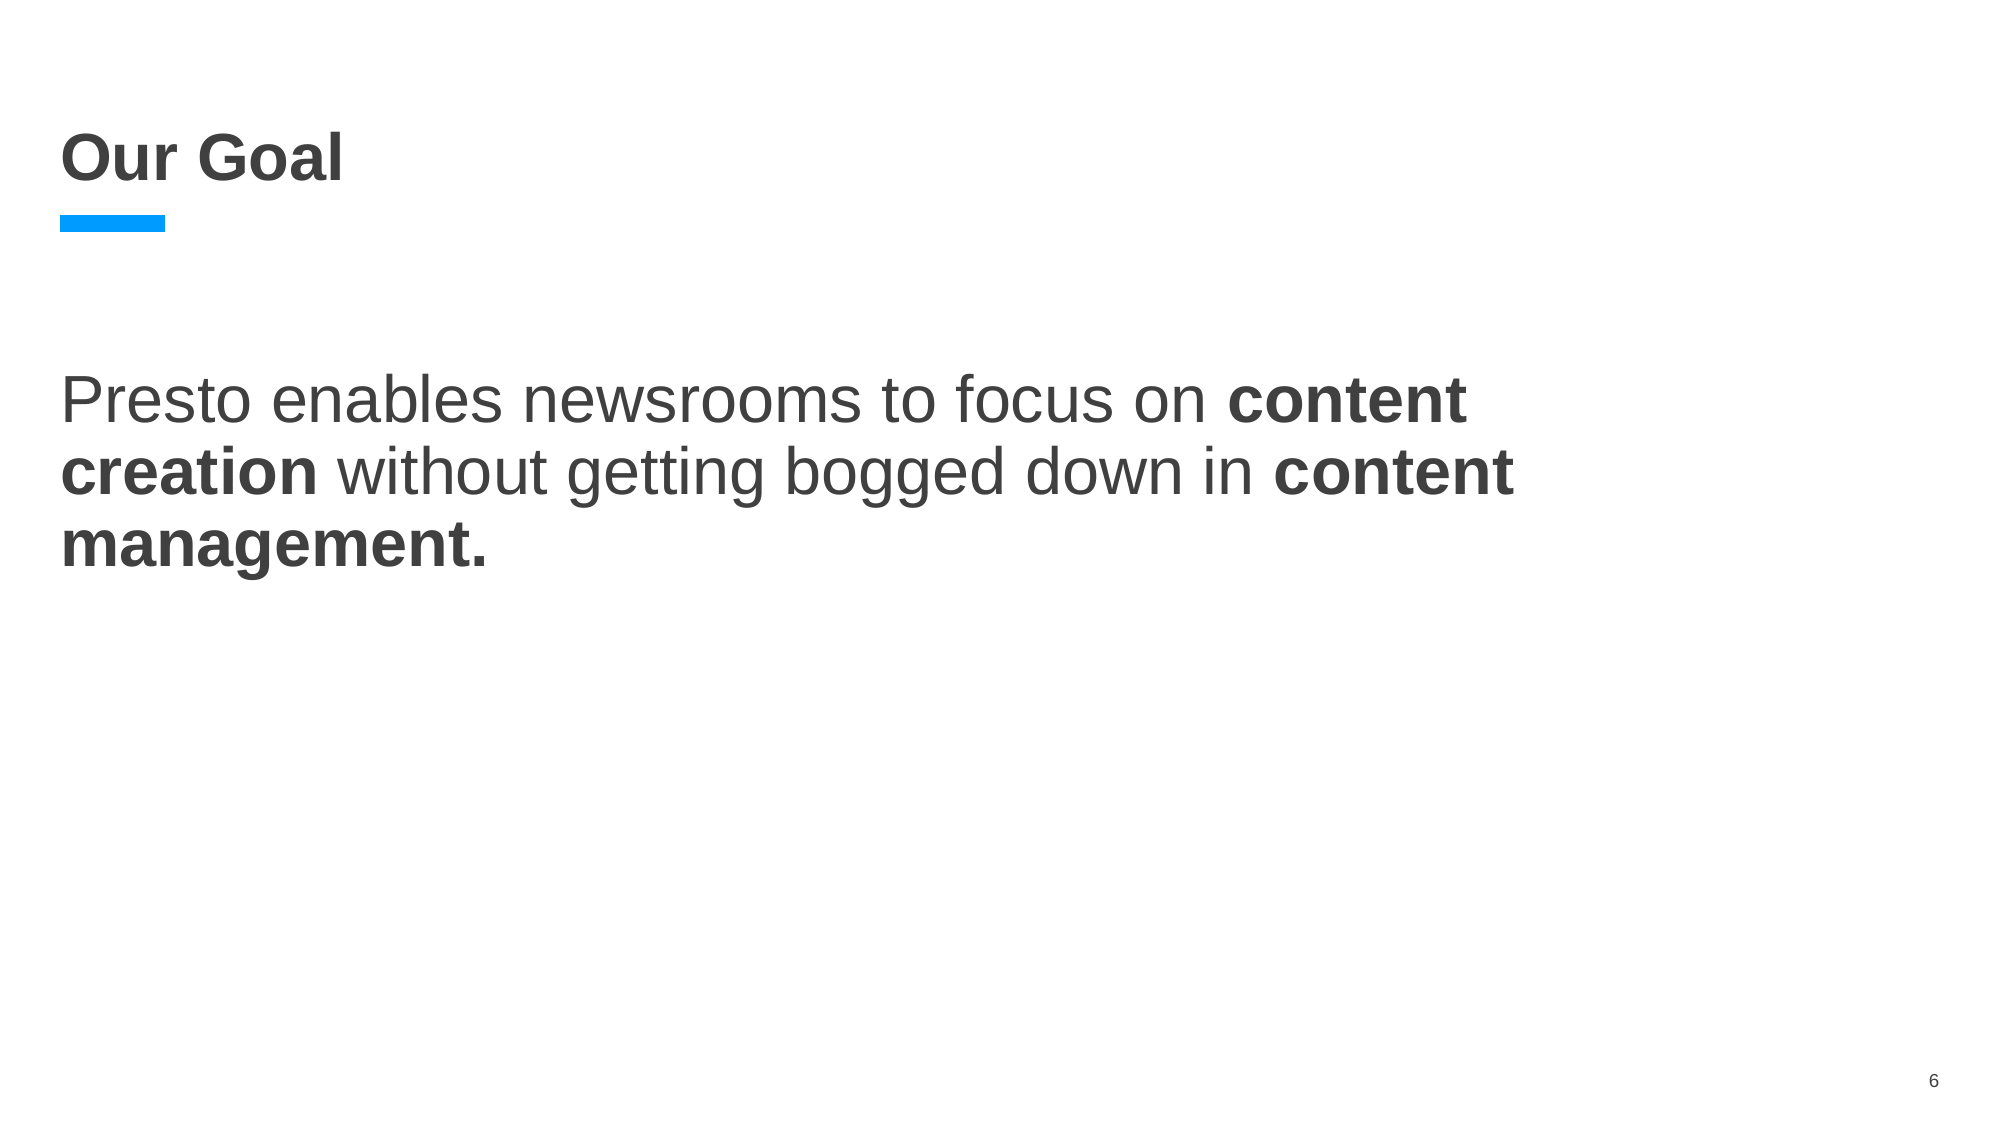

# Our Goal

Presto enables newsrooms to focus on content creation without getting bogged down in content management.
6